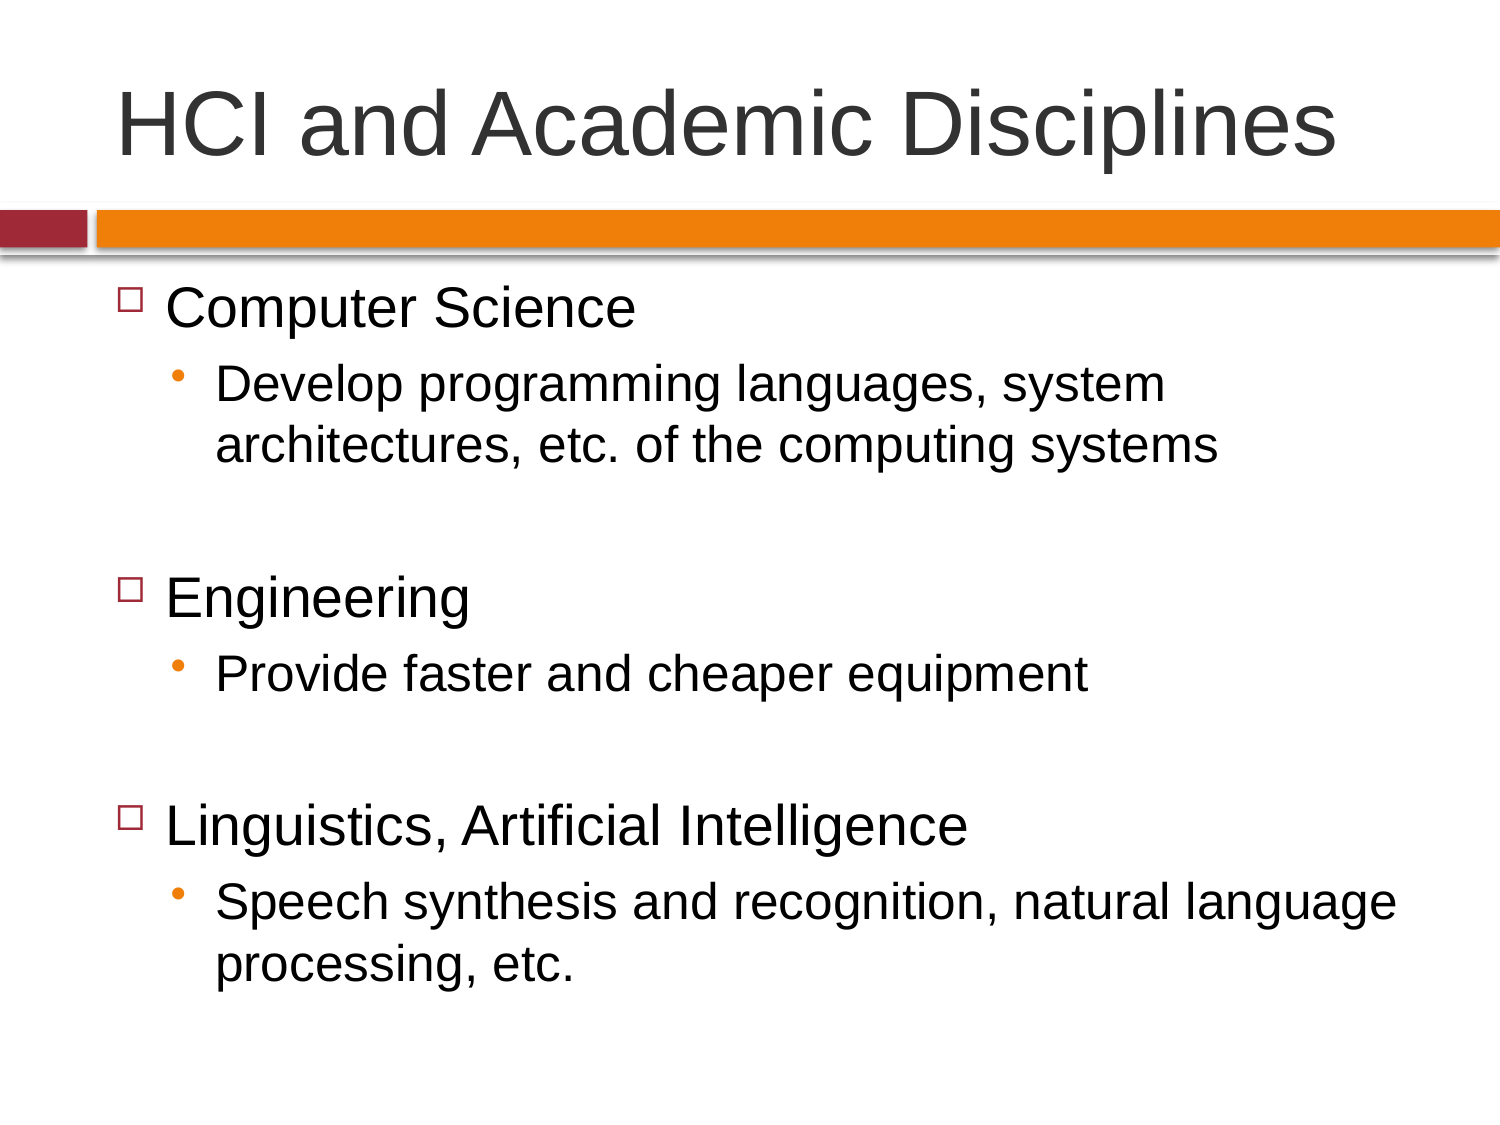

# HCI and Academic Disciplines
Computer Science
Develop programming languages, system architectures, etc. of the computing systems

Engineering
Provide faster and cheaper equipment

Linguistics, Artificial Intelligence
Speech synthesis and recognition, natural language processing, etc.